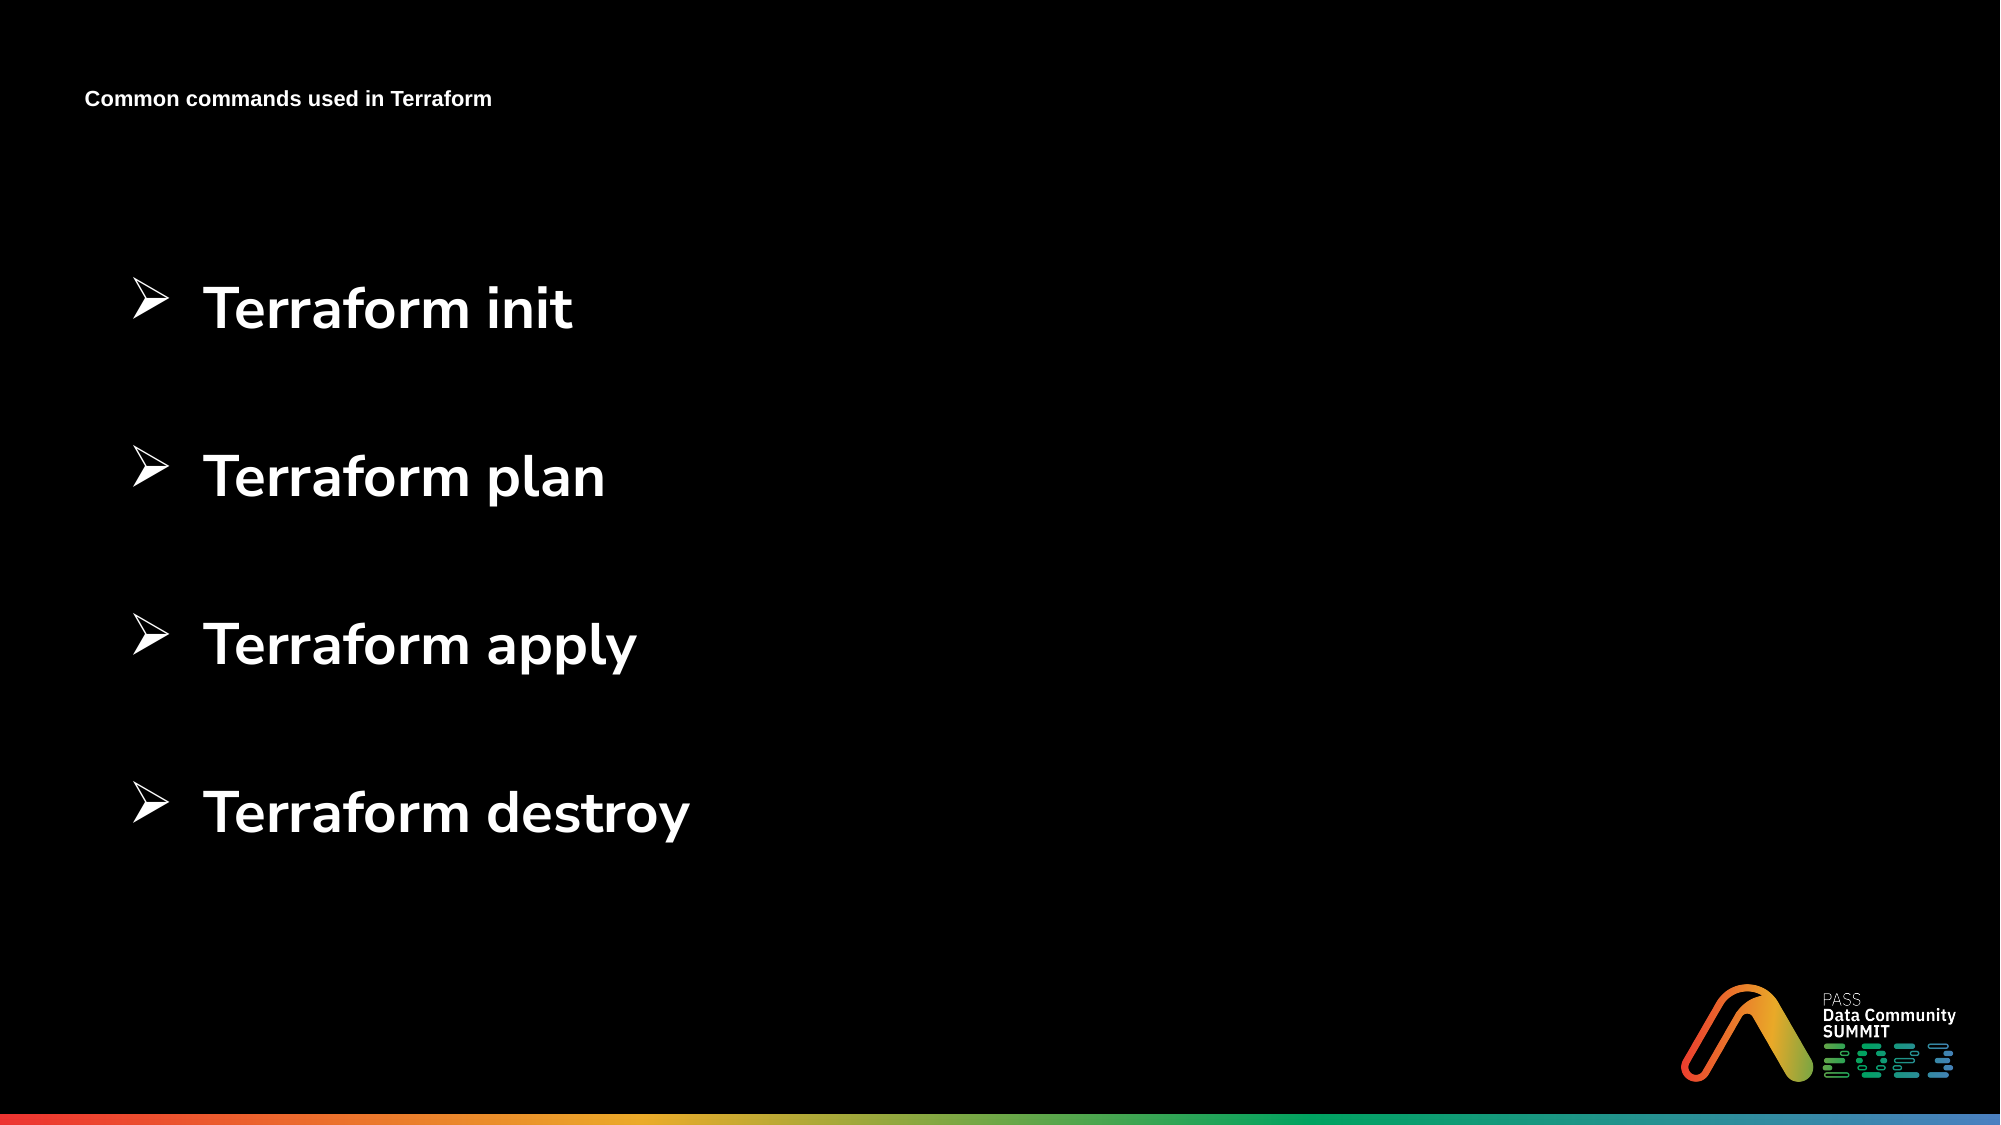

# Common commands used in Terraform
Terraform init

Terraform plan

Terraform apply

Terraform destroy